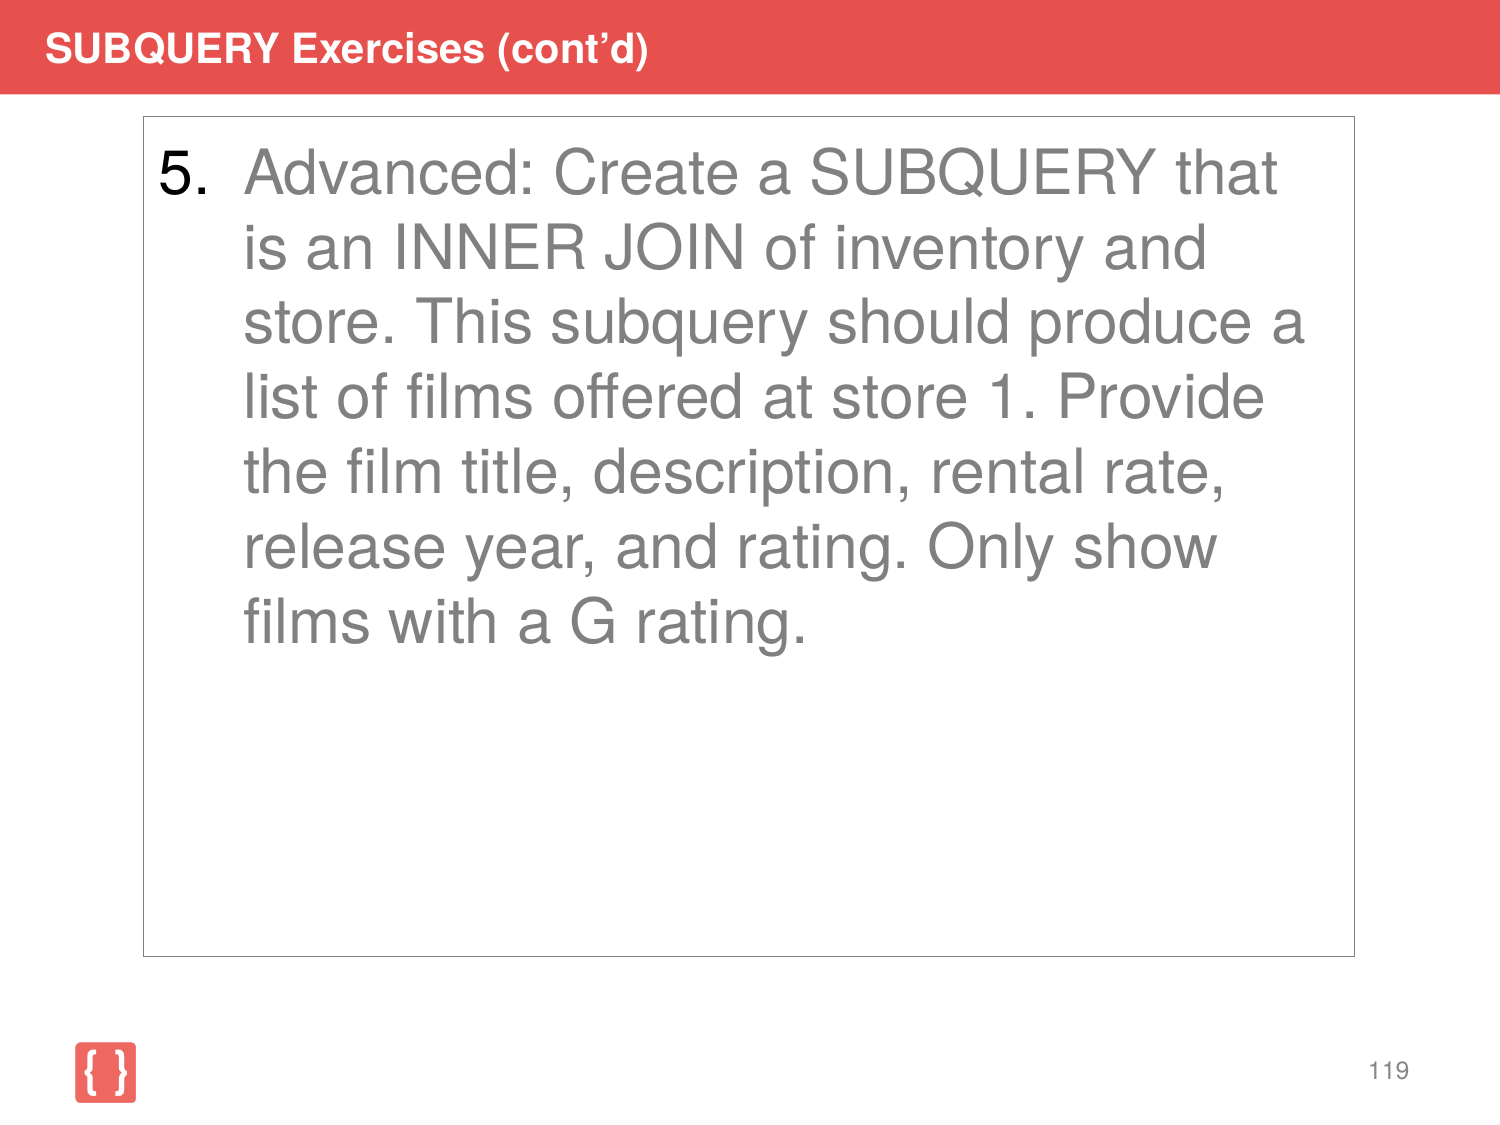

# SUBQUERY Exercises (cont’d)
Advanced: Create a SUBQUERY that is an INNER JOIN of inventory and store. This subquery should produce a list of films offered at store 1. Provide the film title, description, rental rate, release year, and rating. Only show films with a G rating.
119